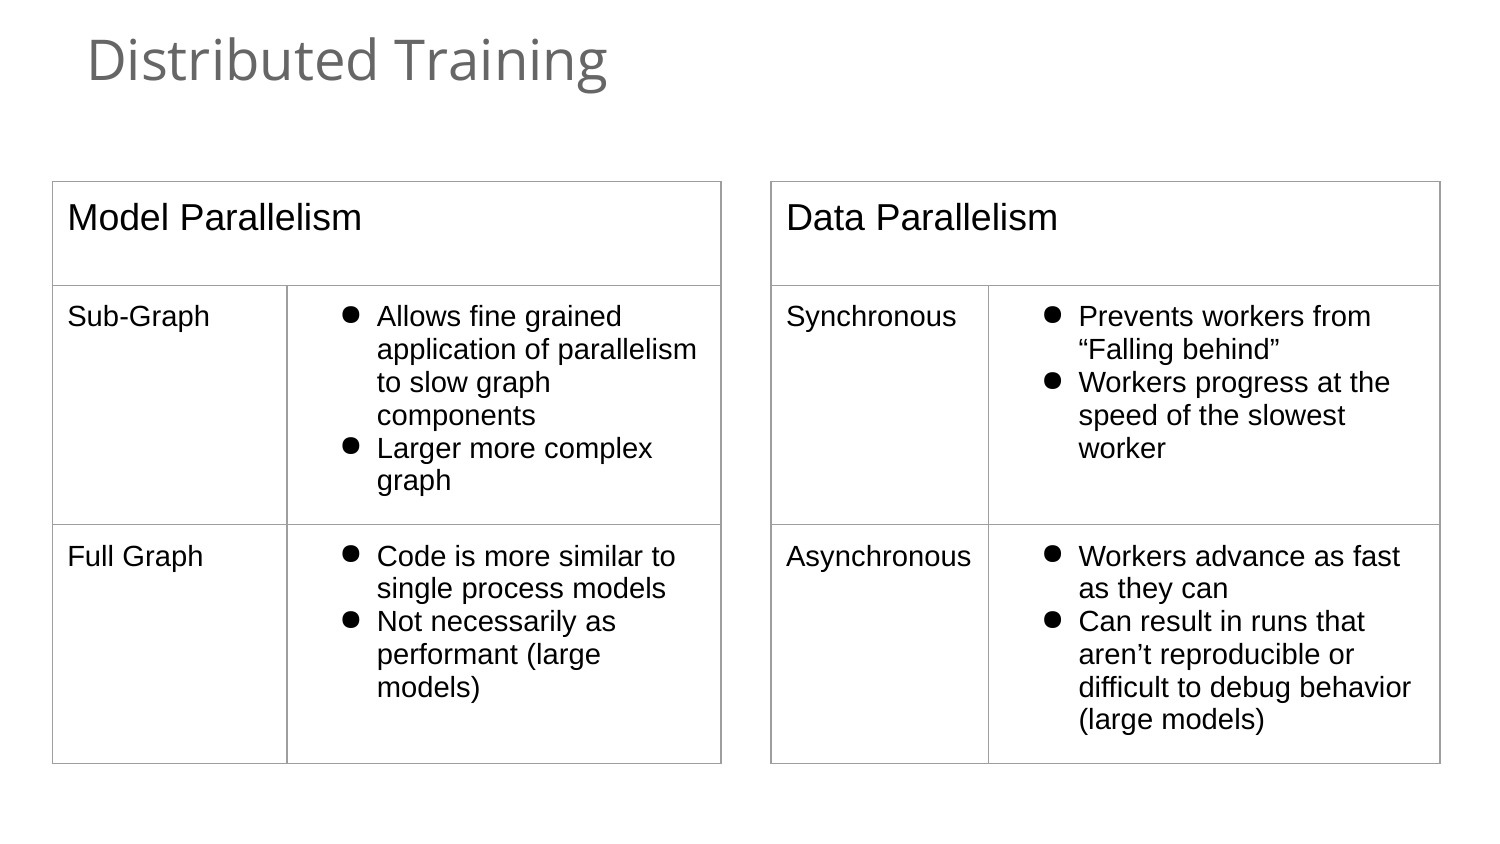

Distributed Training
| Model Parallelism |  |
| --- | --- |
| Sub-Graph | Allows fine grained application of parallelism to slow graph components Larger more complex graph |
| Full Graph | Code is more similar to single process models Not necessarily as performant (large models) |
| Data Parallelism |  |
| --- | --- |
| Synchronous | Prevents workers from “Falling behind” Workers progress at the speed of the slowest worker |
| Asynchronous | Workers advance as fast as they can Can result in runs that aren’t reproducible or difficult to debug behavior (large models) |